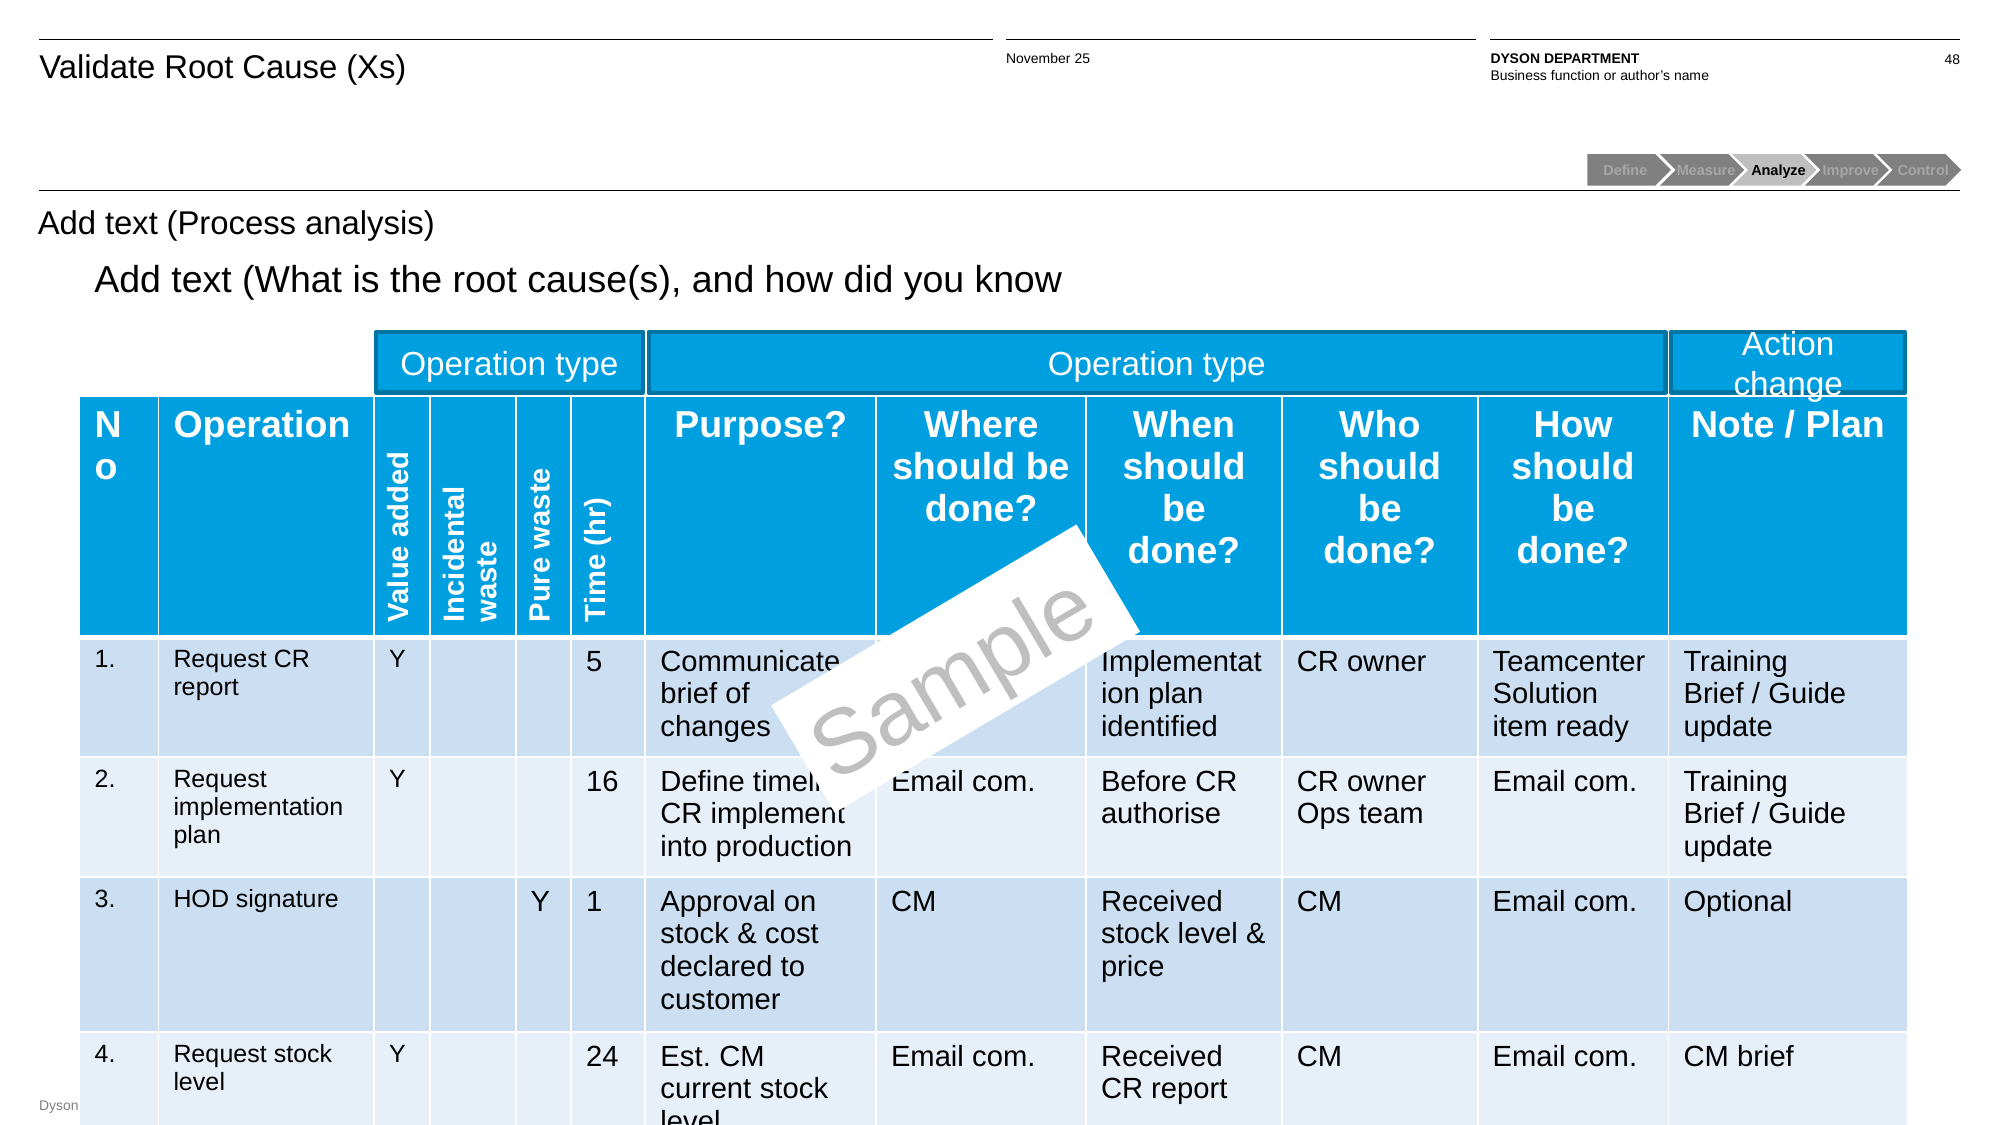

Validate Root Cause (Xs)
Define
  Measure
  Analyze
  Improve
  Control
Add text (Process analysis)
Add text (What is the root cause(s), and how did you know
Action change
Operation type
Operation type
| No | Operation | Value added | Incidental waste | Pure waste | Time (hr) | Purpose? | Where should be done? | When should be done? | Who should be done? | How should be done? | Note / Plan |
| --- | --- | --- | --- | --- | --- | --- | --- | --- | --- | --- | --- |
| 1. | Request CR report | Y |  |  | 5 | Communicate brief of changes | Registry task request | Implementation plan identified | CR owner | Teamcenter Solution item ready | Training Brief / Guide update |
| 2. | Request implementation plan | Y |  |  | 16 | Define timeline CR implement into production | Email com. | Before CR authorise | CR owner Ops team | Email com. | Training Brief / Guide update |
| 3. | HOD signature |  |  | Y | 1 | Approval on stock & cost declared to customer | CM | Received stock level & price | CM | Email com. | Optional |
| 4. | Request stock level | Y |  |  | 24 | Est. CM current stock level | Email com. | Received CR report | CM | Email com. | CM brief |
| 5. | Close CR deliverables |  |  | Y | 8 | For CR reviewer cost incurred | Teamcenter | Completed review | Ops team | Teamcenter | Combine deliverables |
Sample